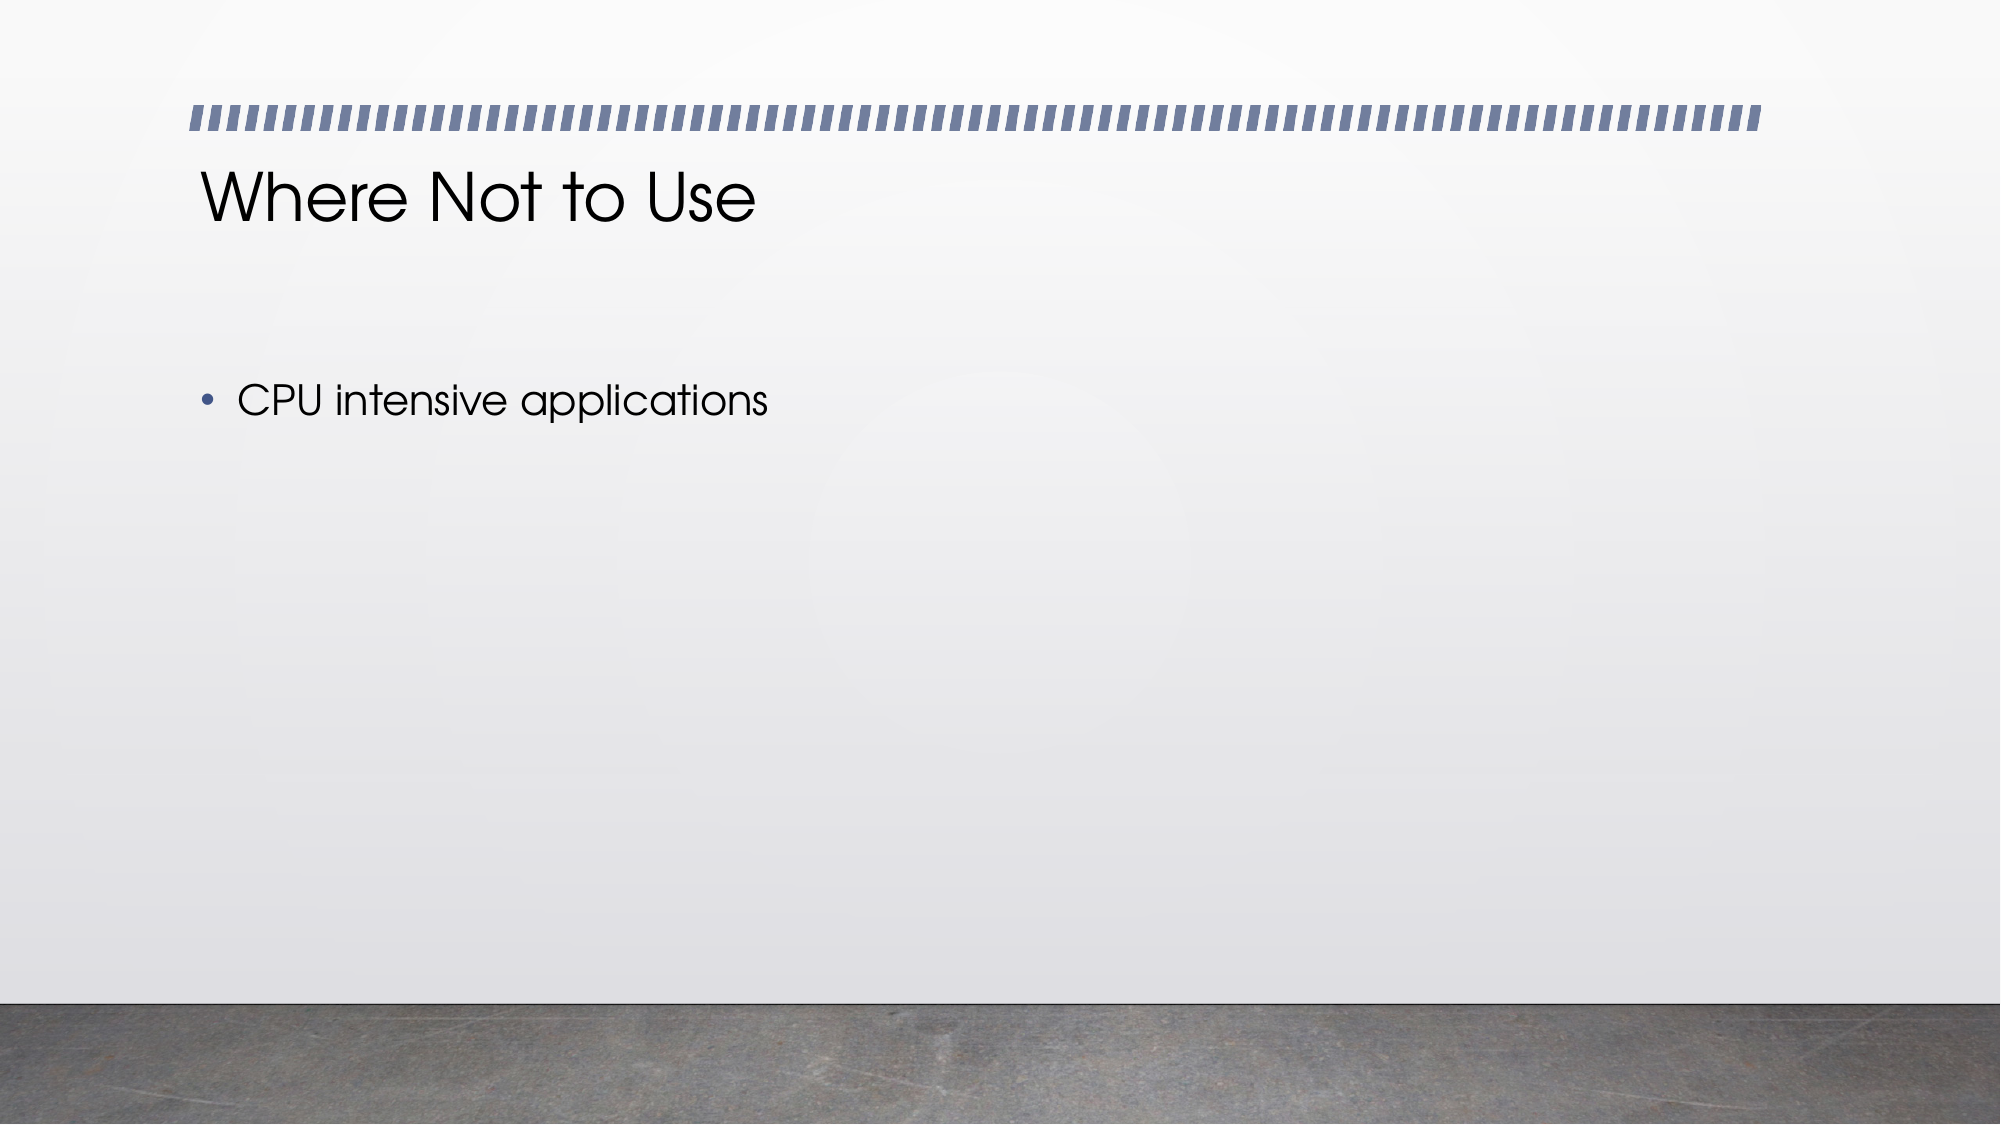

# Where Not to Use
CPU intensive applications